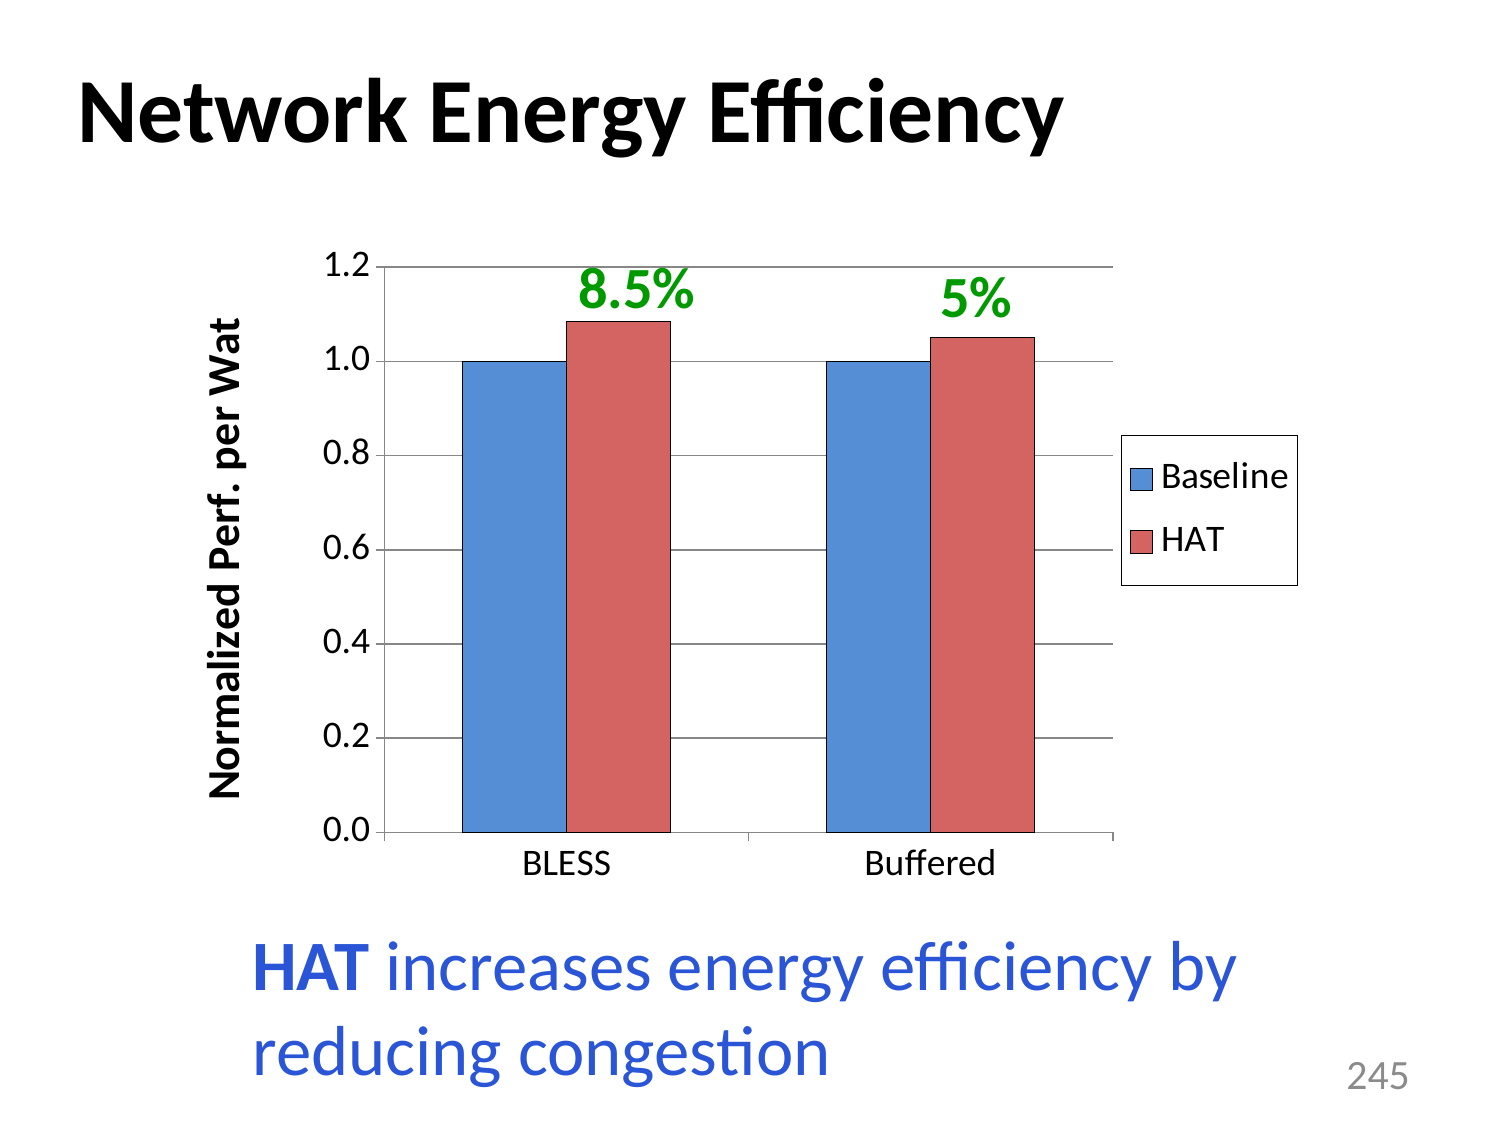

# Network Energy Efficiency

### Chart

| Category |  |  |
|---|---|---|
| BLESS | 1.0 | 1.085 |
| Buffered | 1.0 | 1.05 |
8.5%
5%
HAT increases energy efficiency by reducing congestion
245